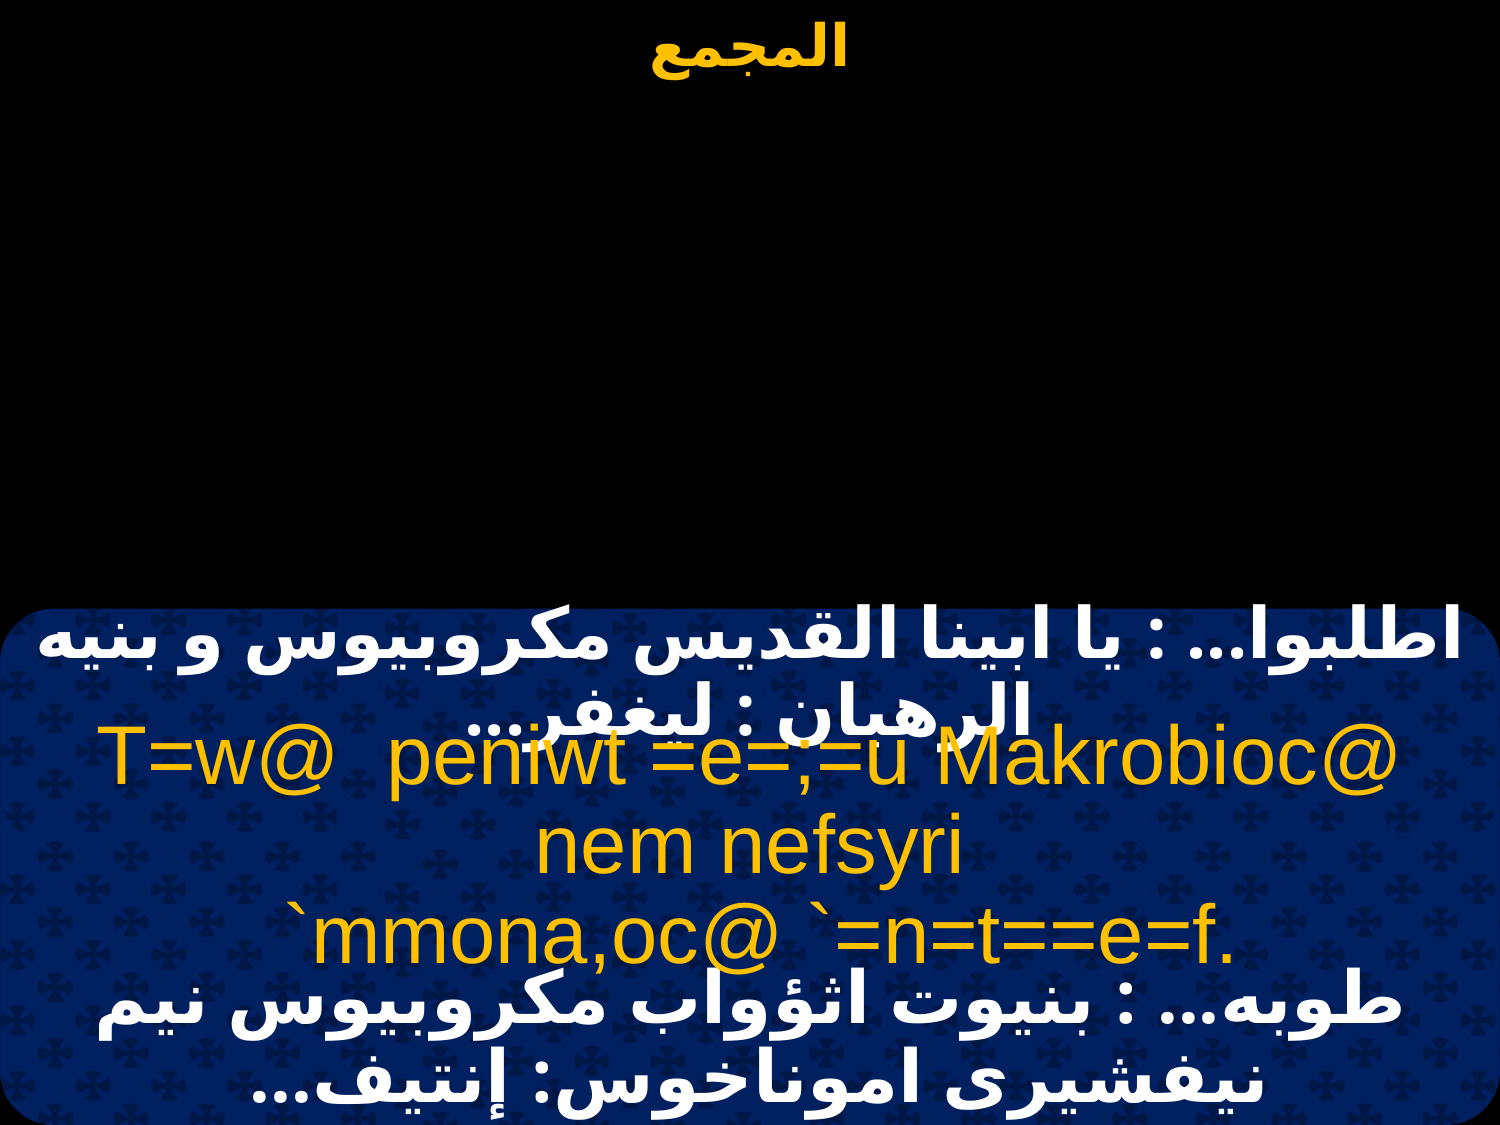

#
اطلبوا... : يا ابينا القديس مكروبيوس و بنيه الرهبان : ليغفر...
T=w@  peniwt =e=;=u Makrobioc@ nem nefsyri
 `mmona,oc@ `=n=t==e=f.
طوبه... : بنيوت اثؤواب مكروبيوس نيم نيفشيرى اموناخوس: إنتيف...